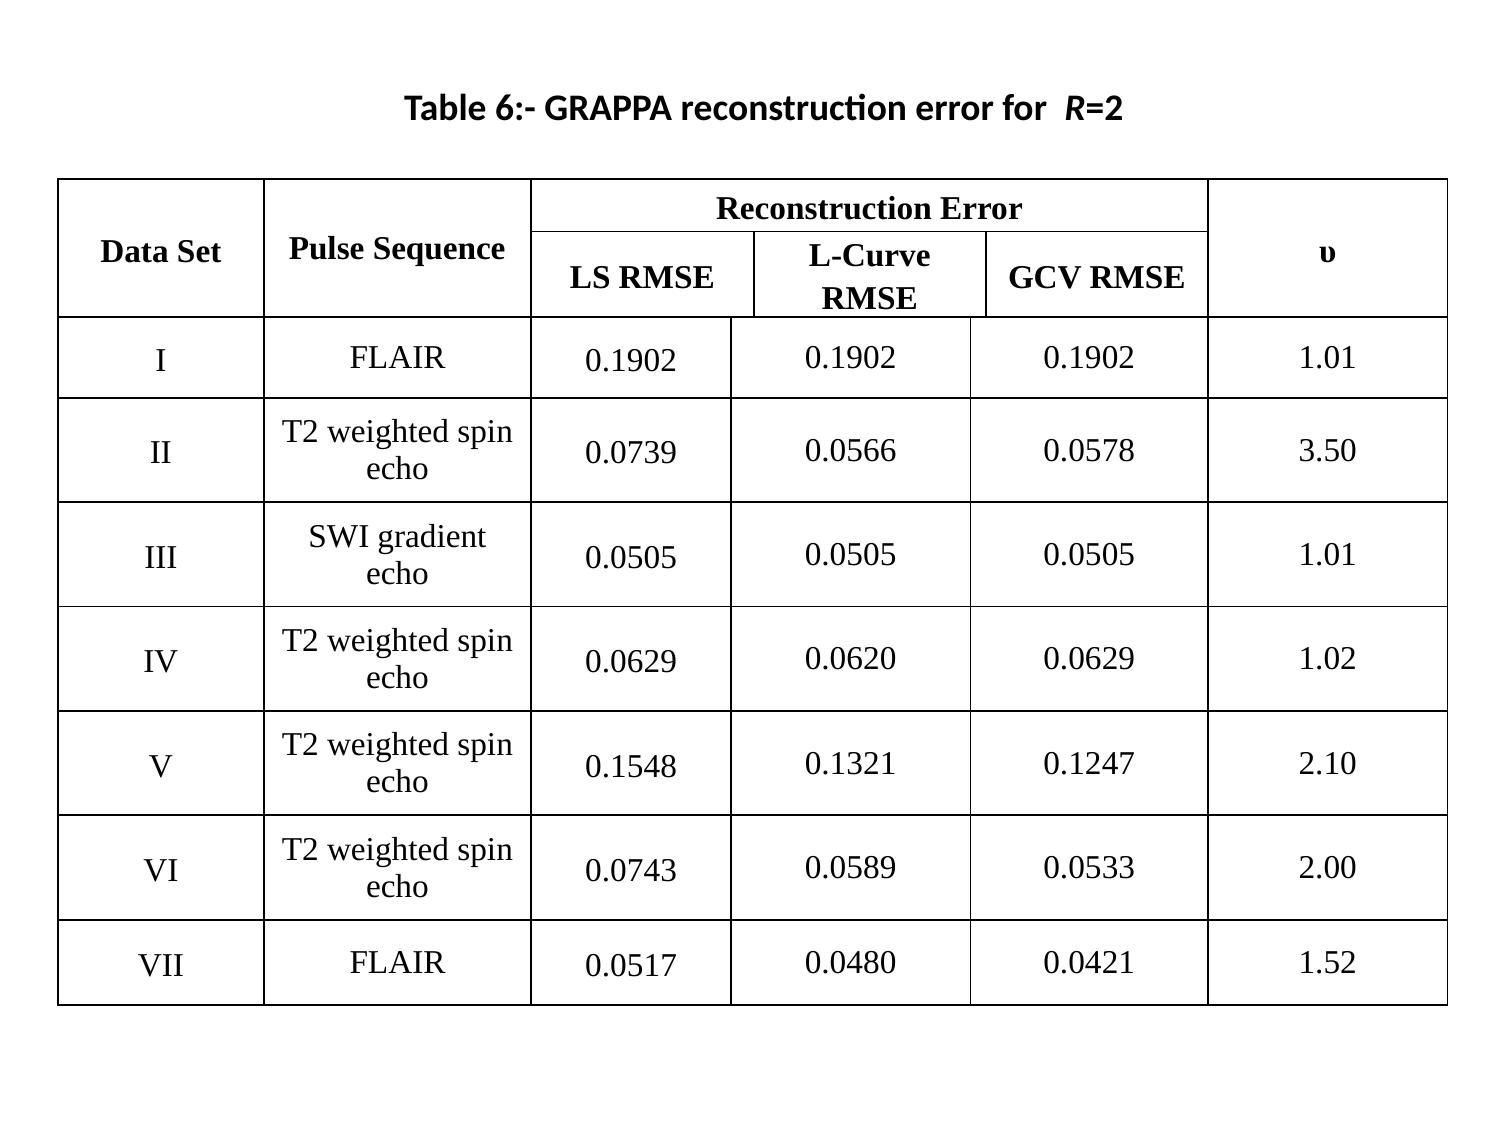

Table 6:- GRAPPA reconstruction error for  R=2
| Data Set | Pulse Sequence | Reconstruction Error |  |  |  |  | υ |
| --- | --- | --- | --- | --- | --- | --- | --- |
|  |  | LS RMSE |  | L-Curve RMSE |  | GCV RMSE |  |
| I | FLAIR | 0.1902 | 0.1902 |  | 0.1902 |  | 1.01 |
| II | T2 weighted spin echo | 0.0739 | 0.0566 |  | 0.0578 |  | 3.50 |
| III | SWI gradient echo | 0.0505 | 0.0505 |  | 0.0505 |  | 1.01 |
| IV | T2 weighted spin echo | 0.0629 | 0.0620 |  | 0.0629 |  | 1.02 |
| V | T2 weighted spin echo | 0.1548 | 0.1321 |  | 0.1247 |  | 2.10 |
| VI | T2 weighted spin echo | 0.0743 | 0.0589 |  | 0.0533 |  | 2.00 |
| VII | FLAIR | 0.0517 | 0.0480 |  | 0.0421 |  | 1.52 |